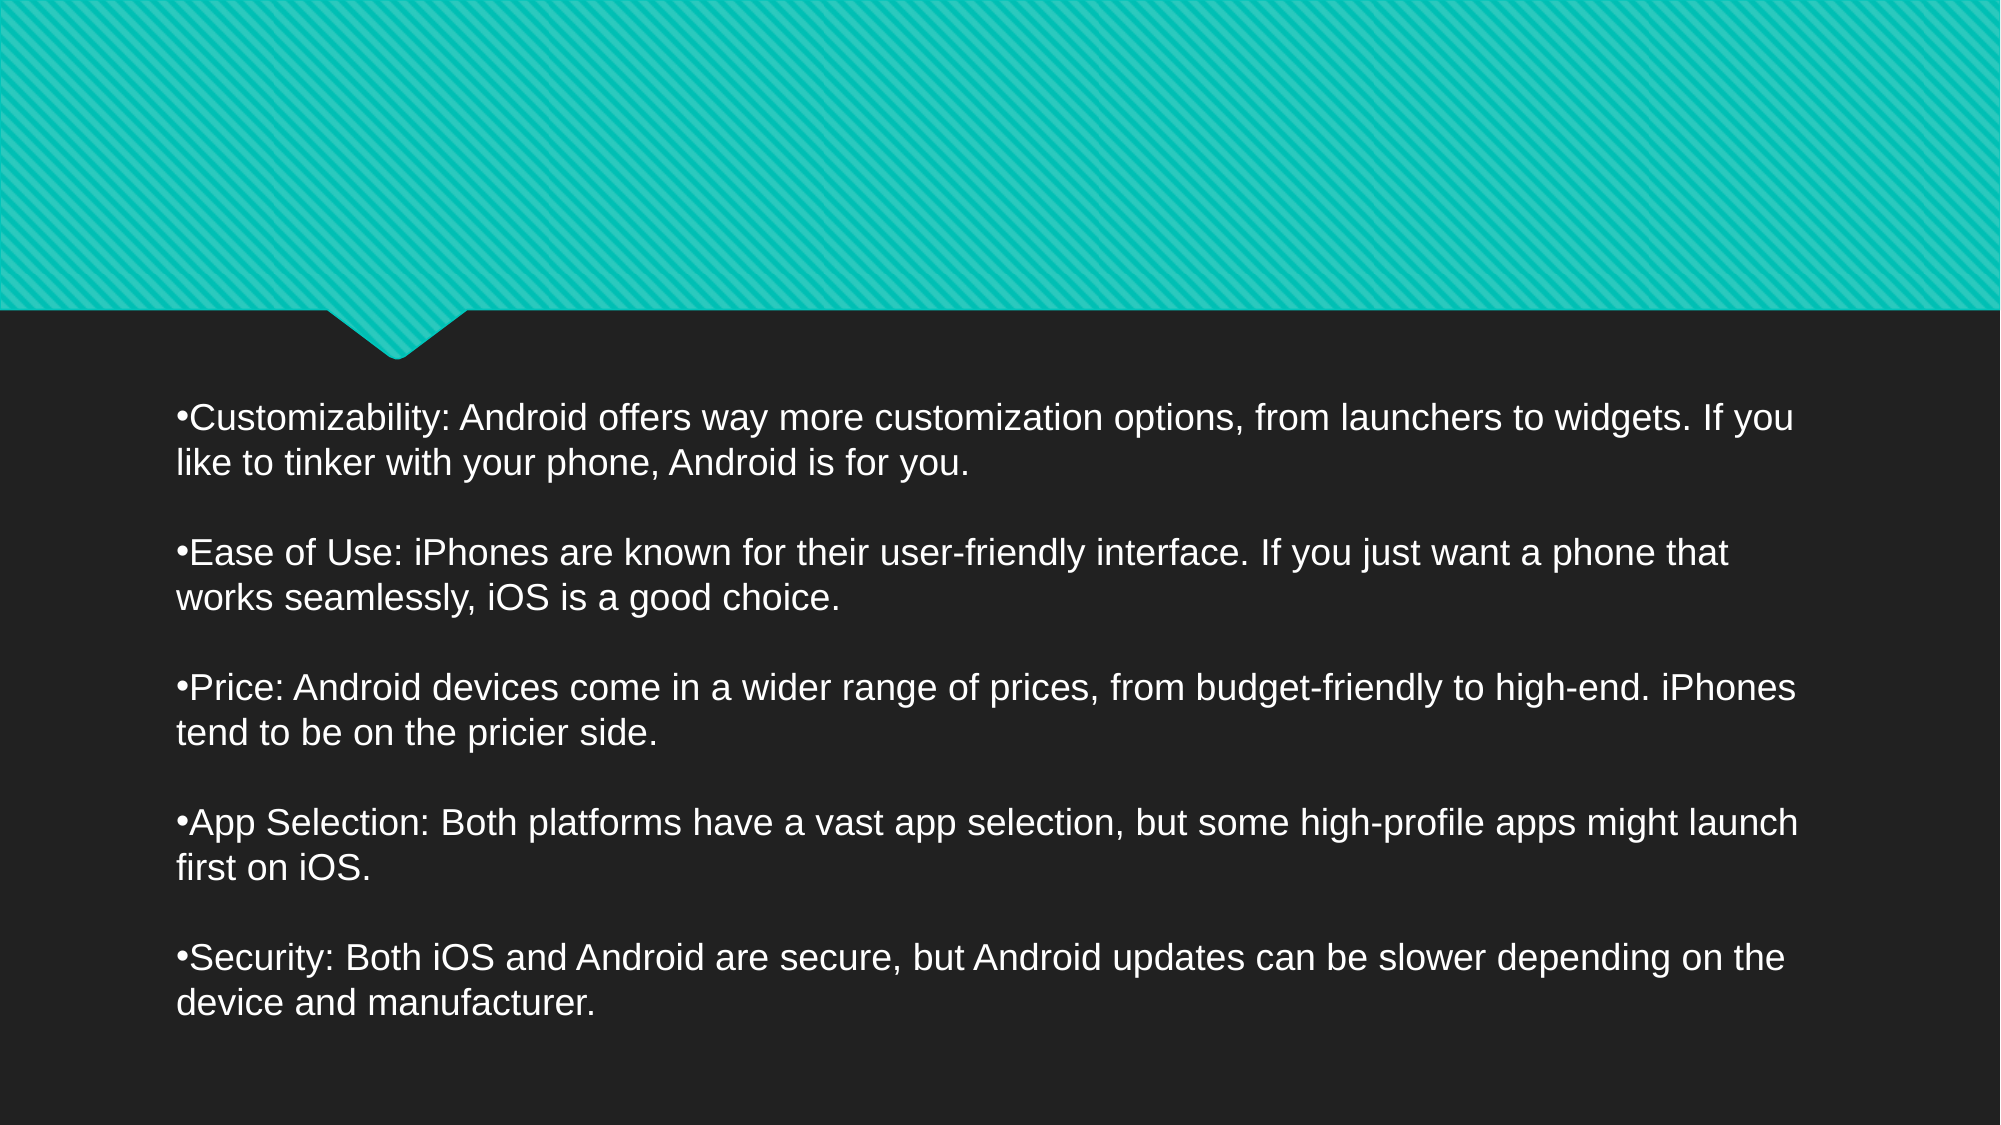

#
Customizability: Android offers way more customization options, from launchers to widgets. If you like to tinker with your phone, Android is for you.

Ease of Use: iPhones are known for their user-friendly interface. If you just want a phone that works seamlessly, iOS is a good choice.

Price: Android devices come in a wider range of prices, from budget-friendly to high-end. iPhones tend to be on the pricier side.

App Selection: Both platforms have a vast app selection, but some high-profile apps might launch first on iOS.

Security: Both iOS and Android are secure, but Android updates can be slower depending on the device and manufacturer.